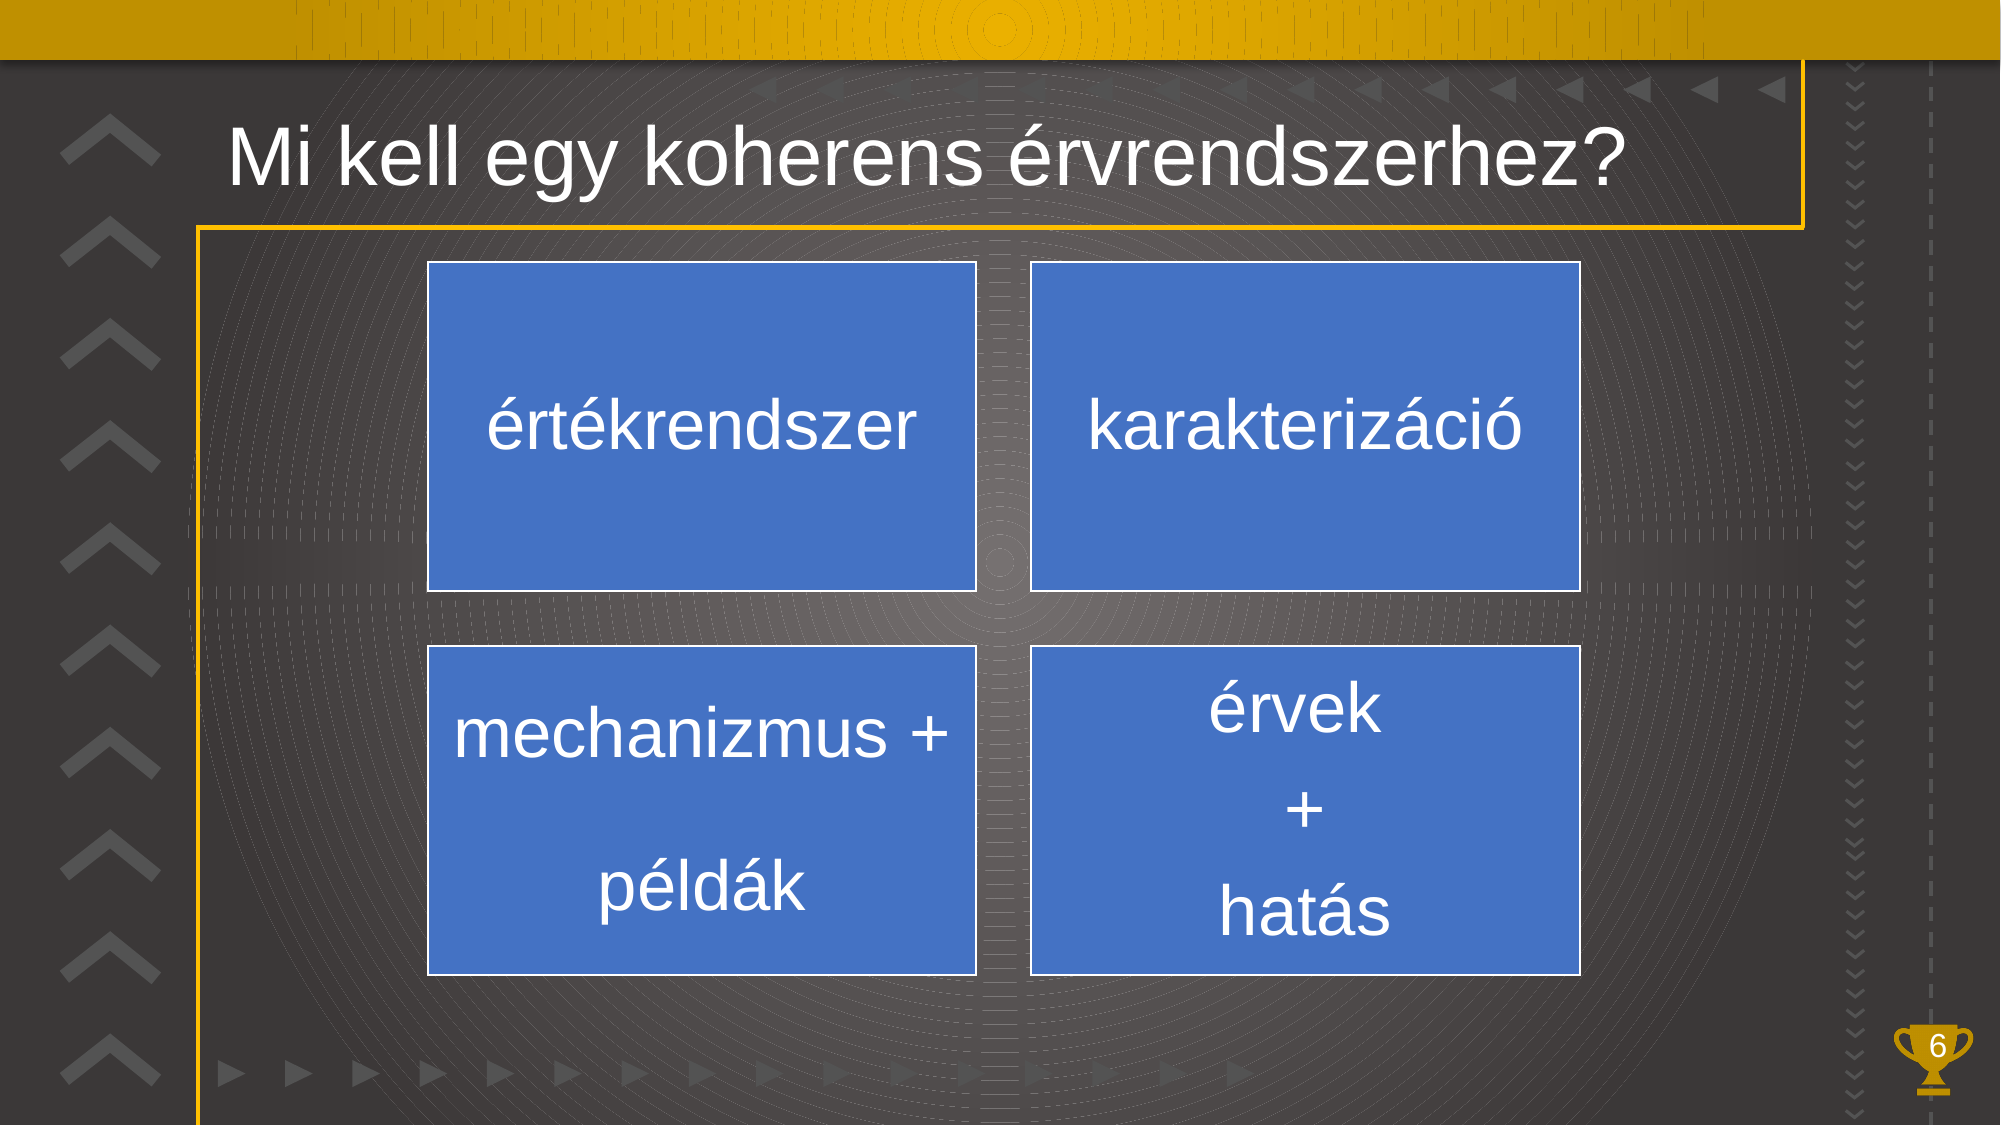

# Mi kell egy koherens érvrendszerhez?
értékrendszer
karakterizáció
mechanizmus +
példák
érvek
+
hatás
6